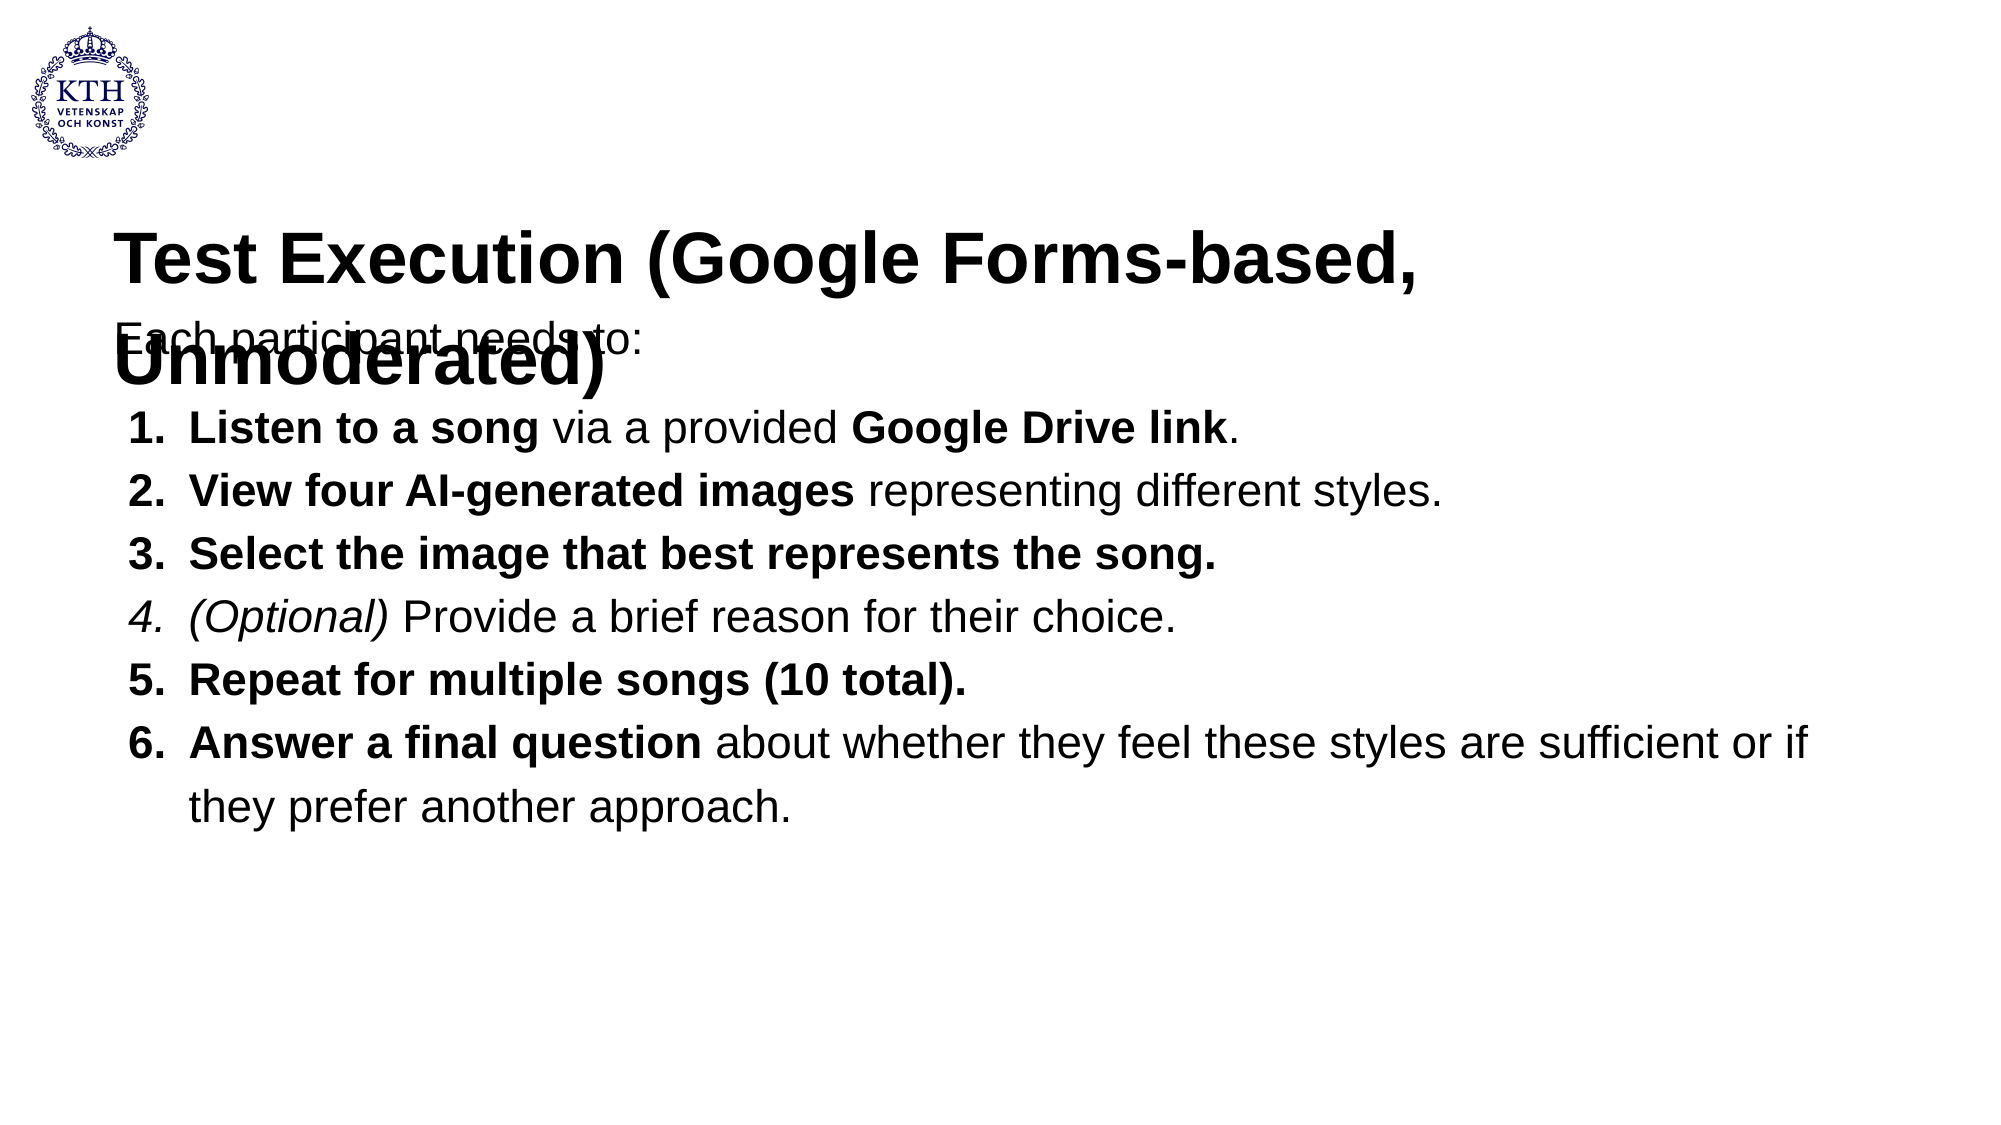

# Test Execution (Google Forms-based, Unmoderated)
Each participant needs to:
Listen to a song via a provided Google Drive link.
View four AI-generated images representing different styles.
Select the image that best represents the song.
(Optional) Provide a brief reason for their choice.
Repeat for multiple songs (10 total).
Answer a final question about whether they feel these styles are sufficient or if they prefer another approach.